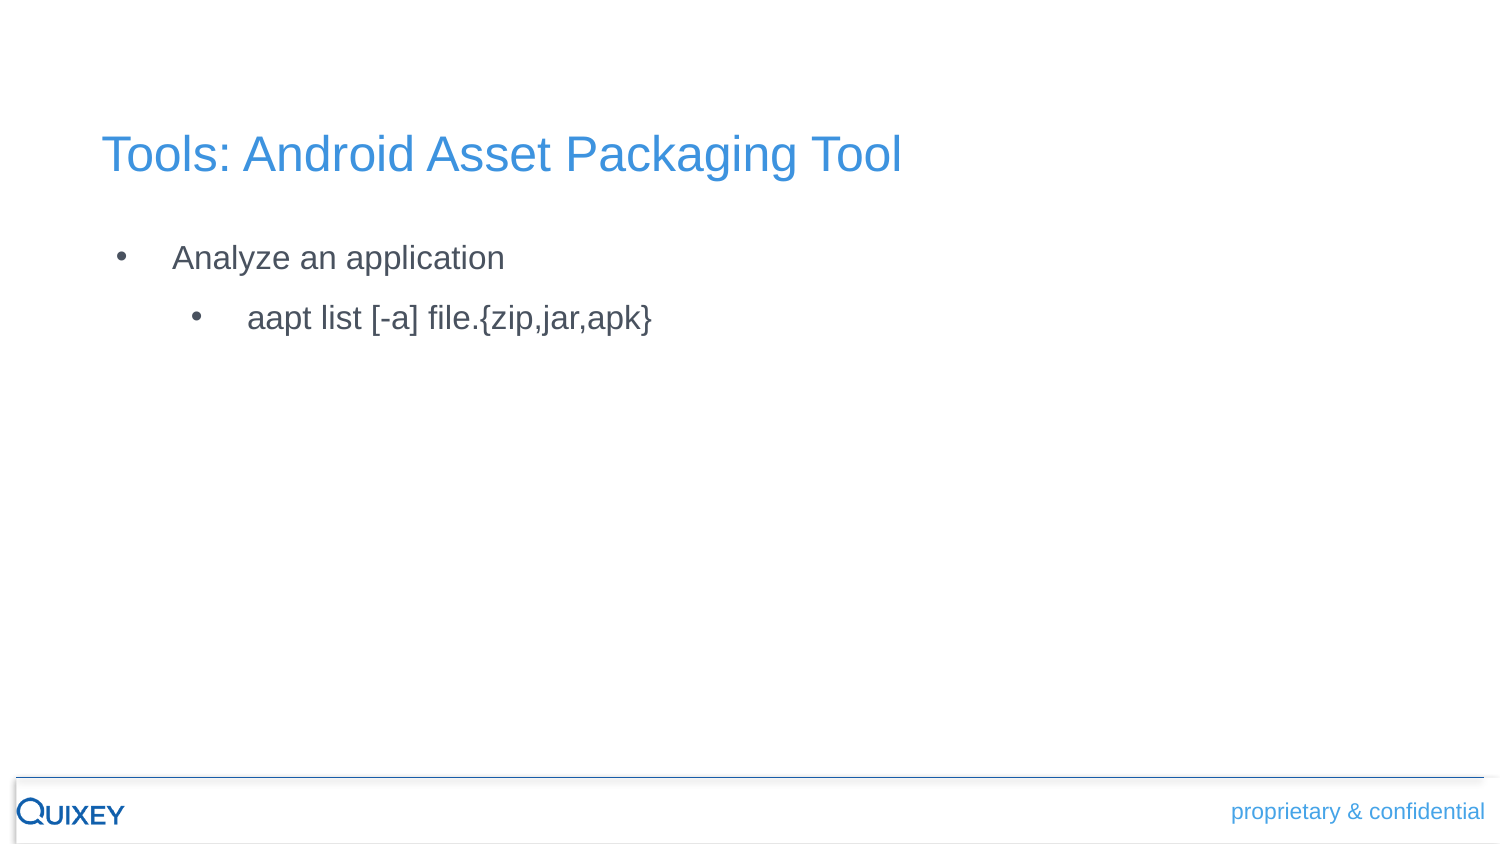

Tools: Android Asset Packaging Tool
Analyze an application
aapt list [-a] file.{zip,jar,apk}